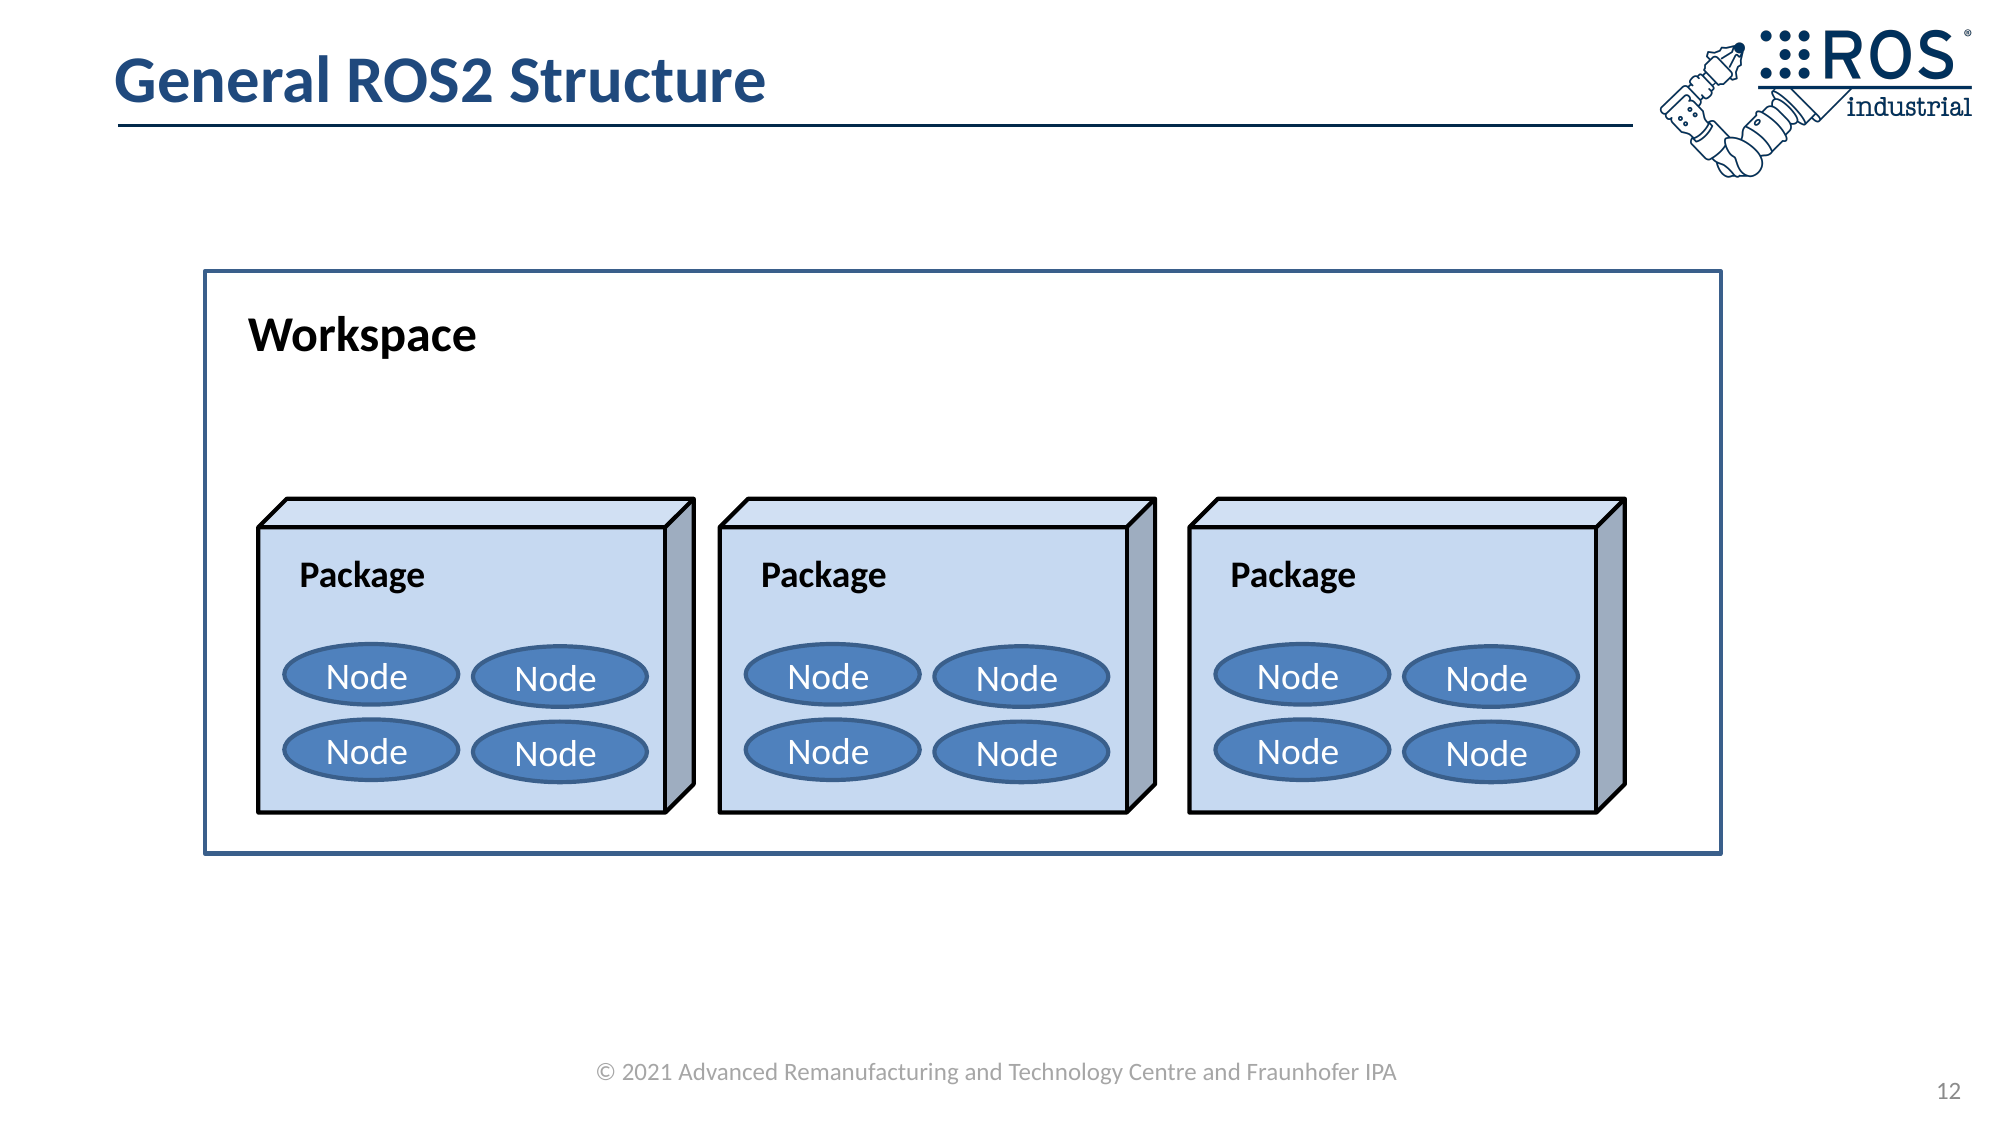

# General ROS2 Structure

Workspace

Package
Package
Package
Node
Node
Node
Node
Node
Node
Node
Node
Node
Node
Node
Node
12